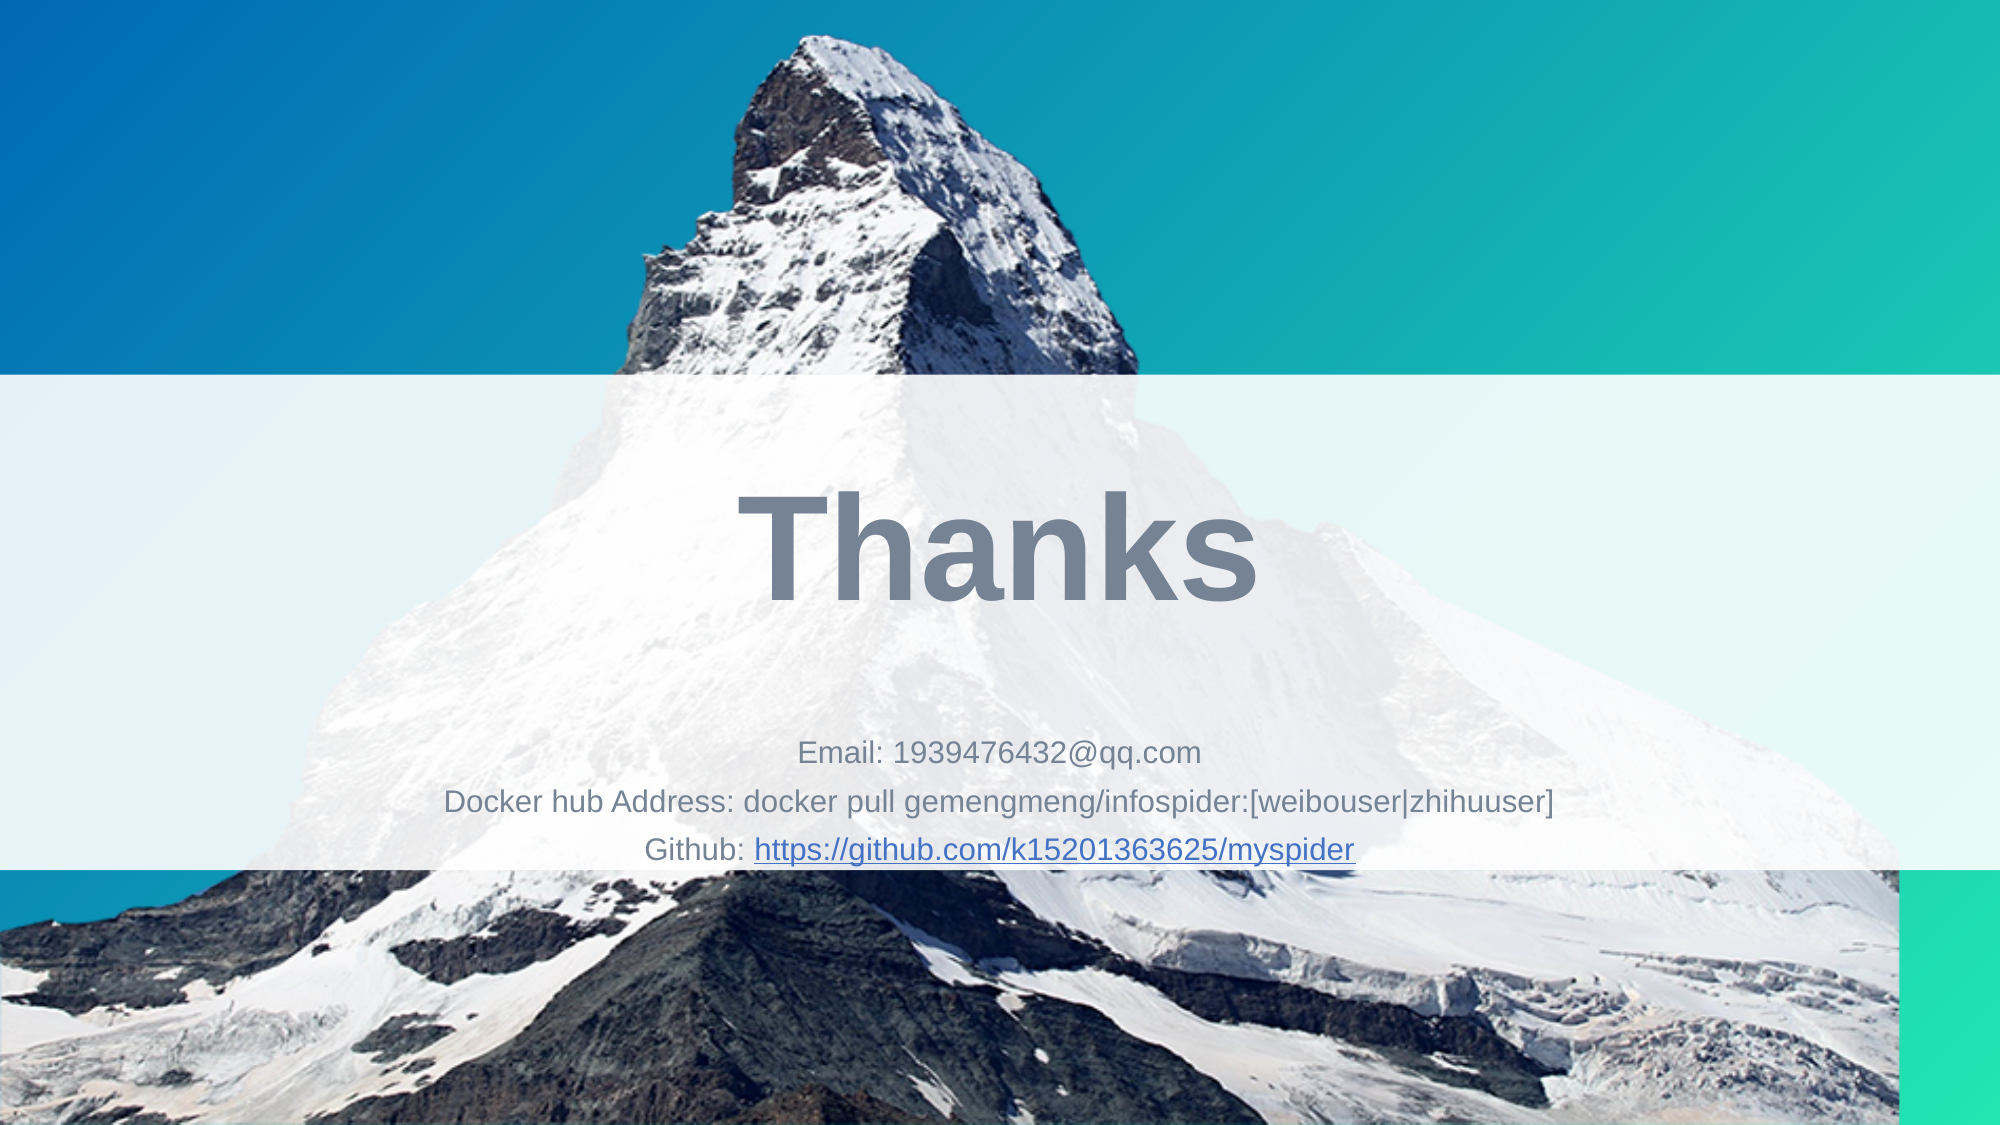

# Thanks
Email: 1939476432@qq.com
Docker hub Address: docker pull gemengmeng/infospider:[weibouser|zhihuuser]
Github: https://github.com/k15201363625/myspider